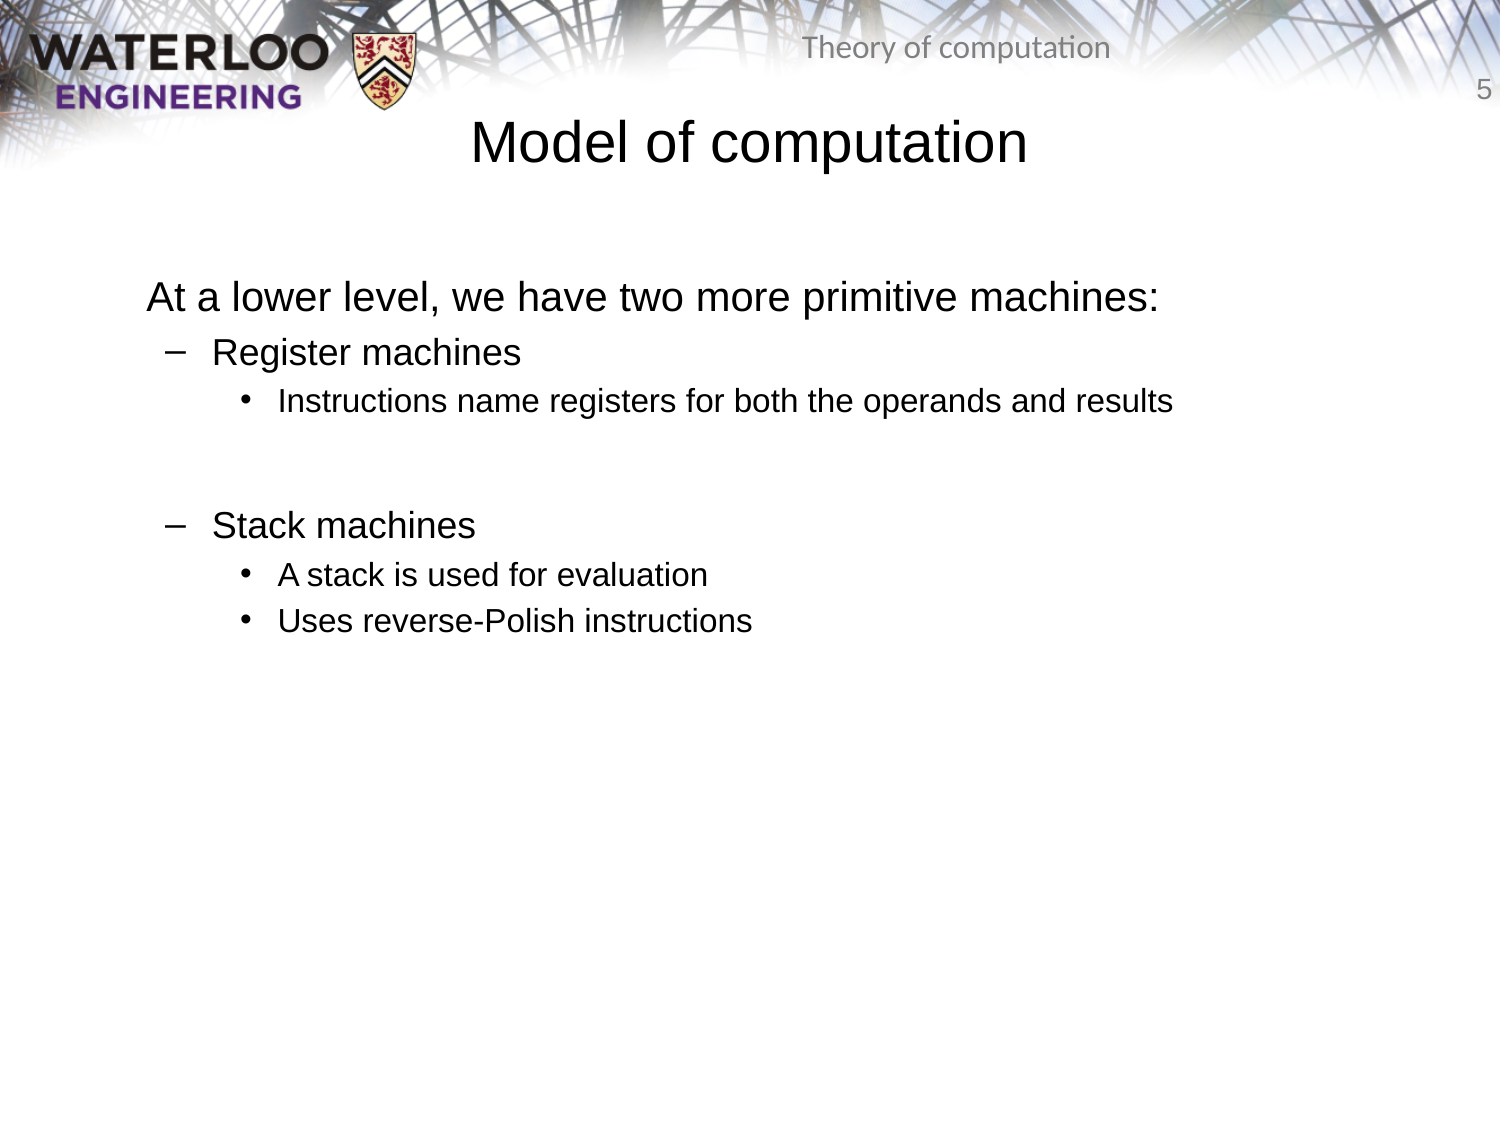

# Model of computation
	At a lower level, we have two more primitive machines:
Register machines
Instructions name registers for both the operands and results

Stack machines
A stack is used for evaluation
Uses reverse-Polish instructions